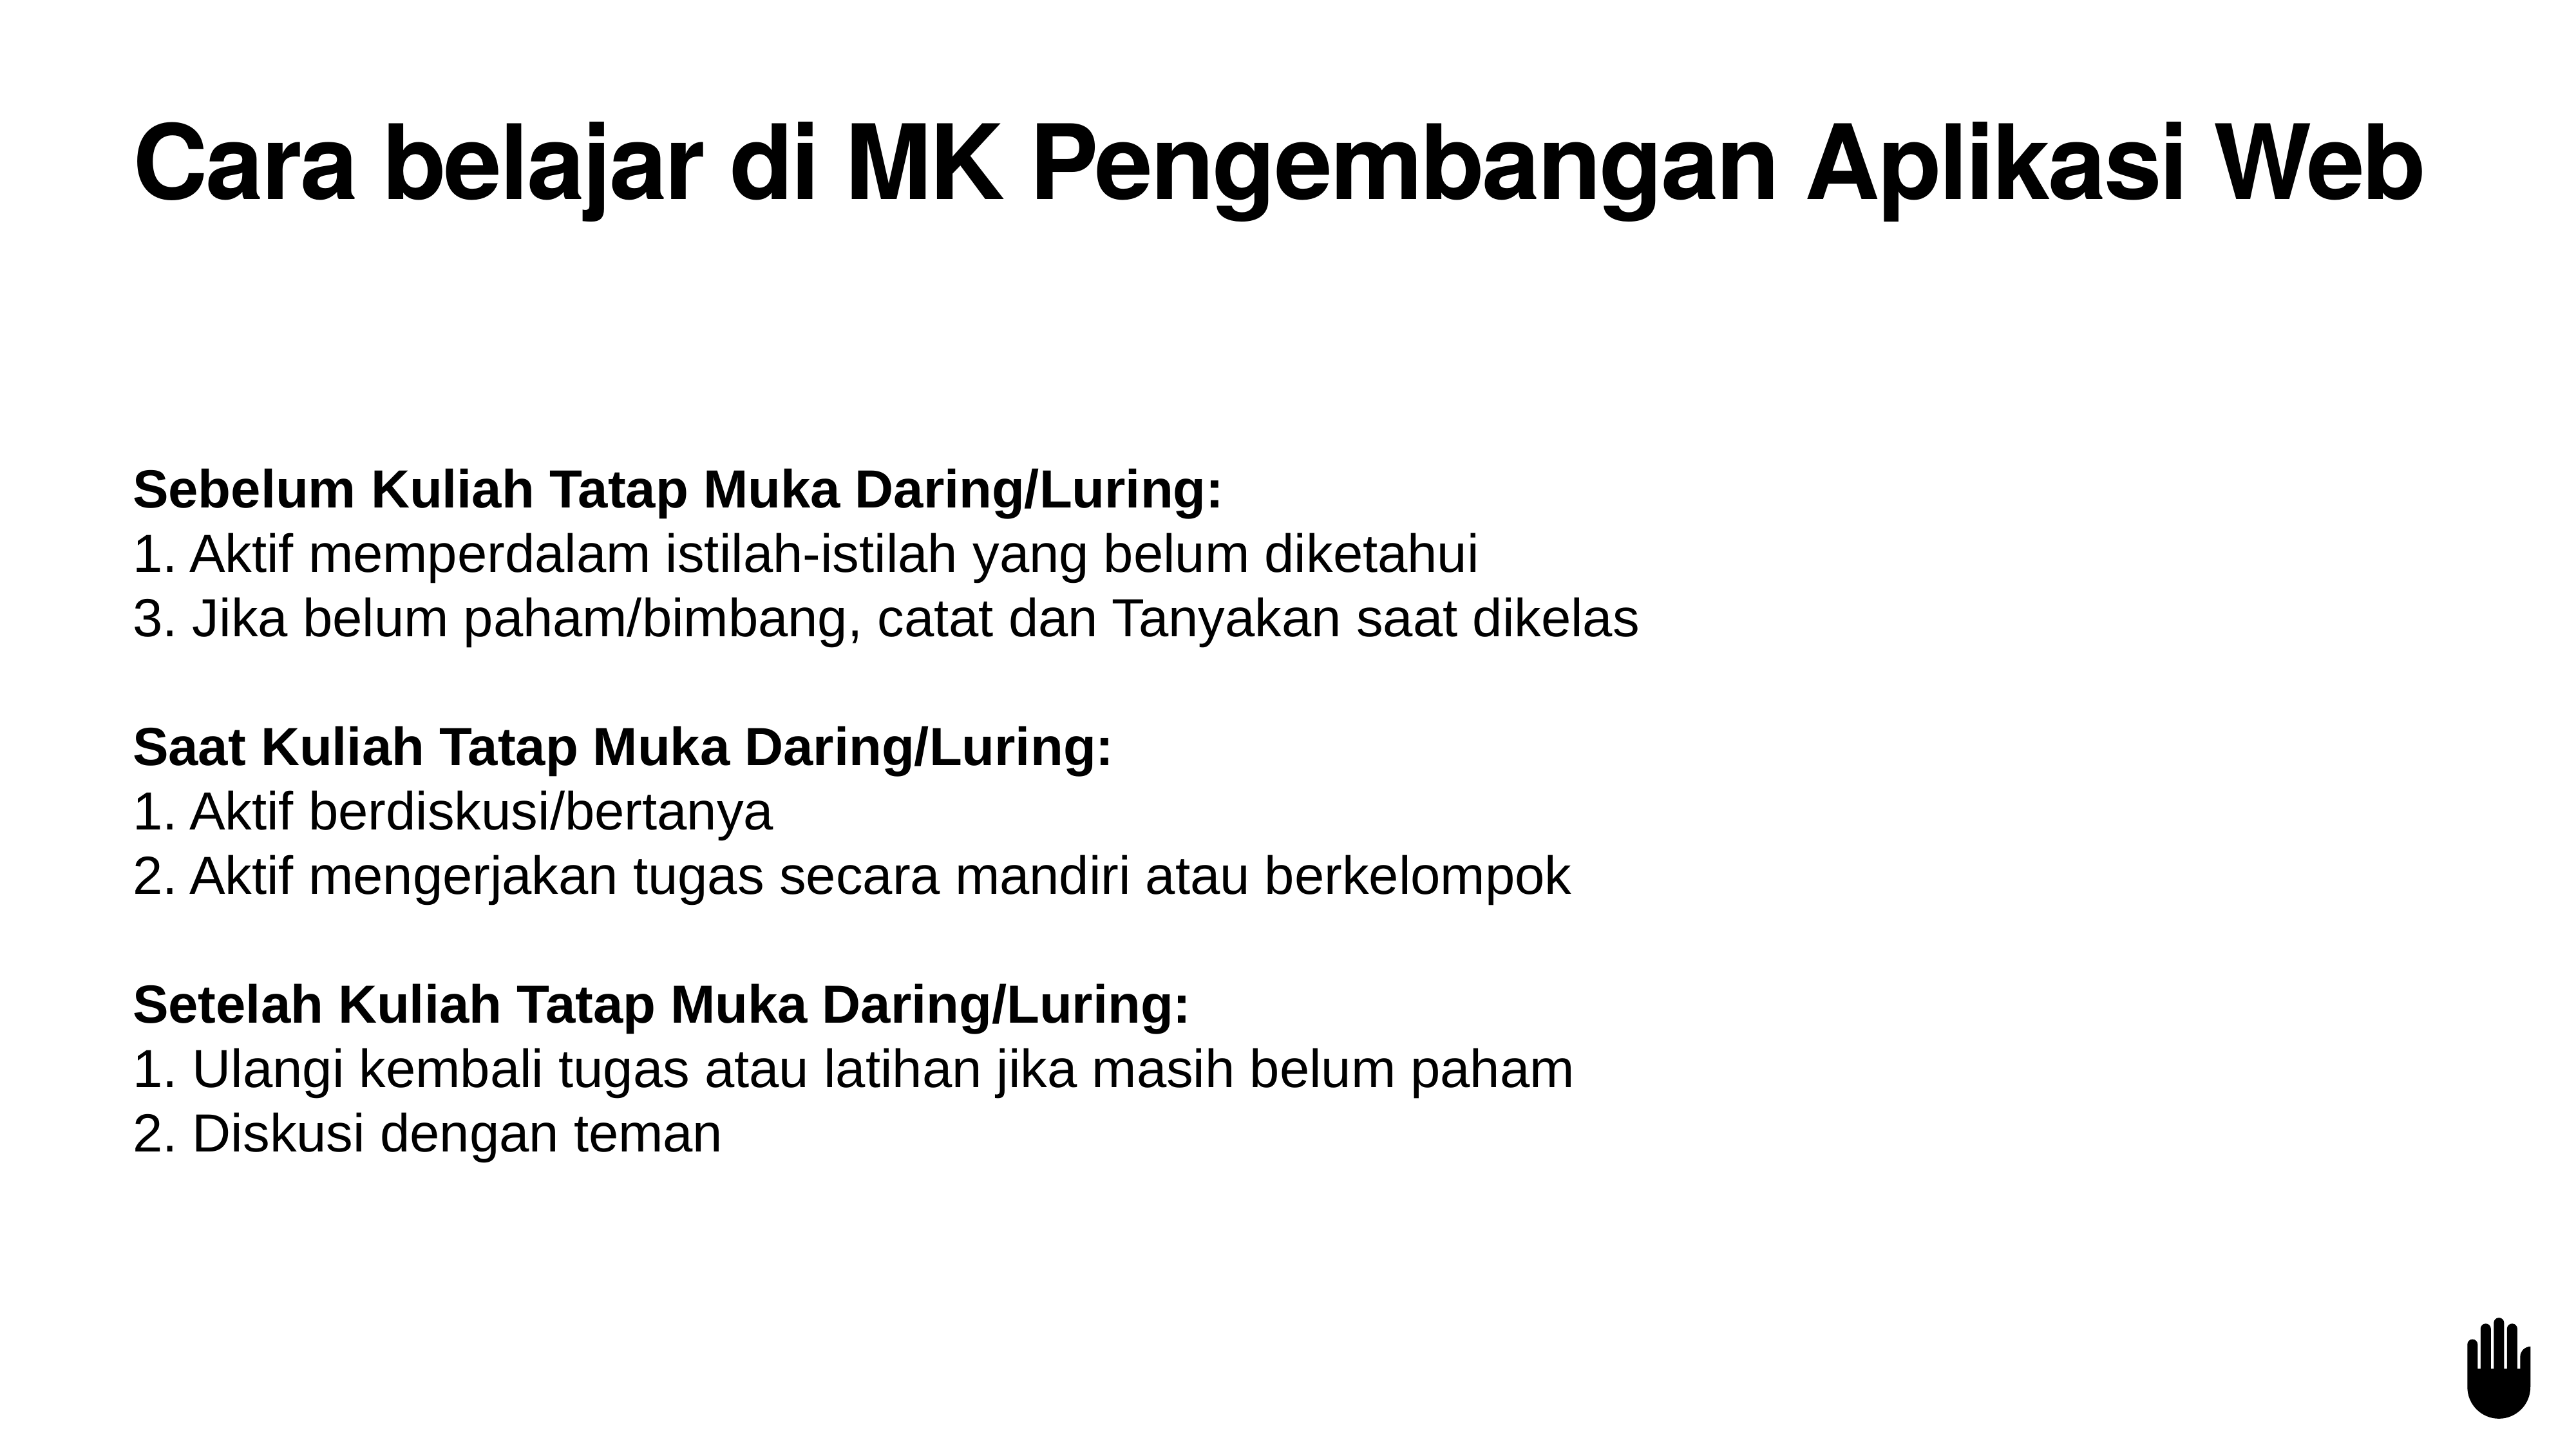

# Cara belajar di MK Pengembangan Aplikasi Web
Sebelum Kuliah Tatap Muka Daring/Luring:
1. Aktif memperdalam istilah-istilah yang belum diketahui
3. Jika belum paham/bimbang, catat dan Tanyakan saat dikelas

Saat Kuliah Tatap Muka Daring/Luring:
1. Aktif berdiskusi/bertanya
2. Aktif mengerjakan tugas secara mandiri atau berkelompok

Setelah Kuliah Tatap Muka Daring/Luring:
1. Ulangi kembali tugas atau latihan jika masih belum paham
2. Diskusi dengan teman